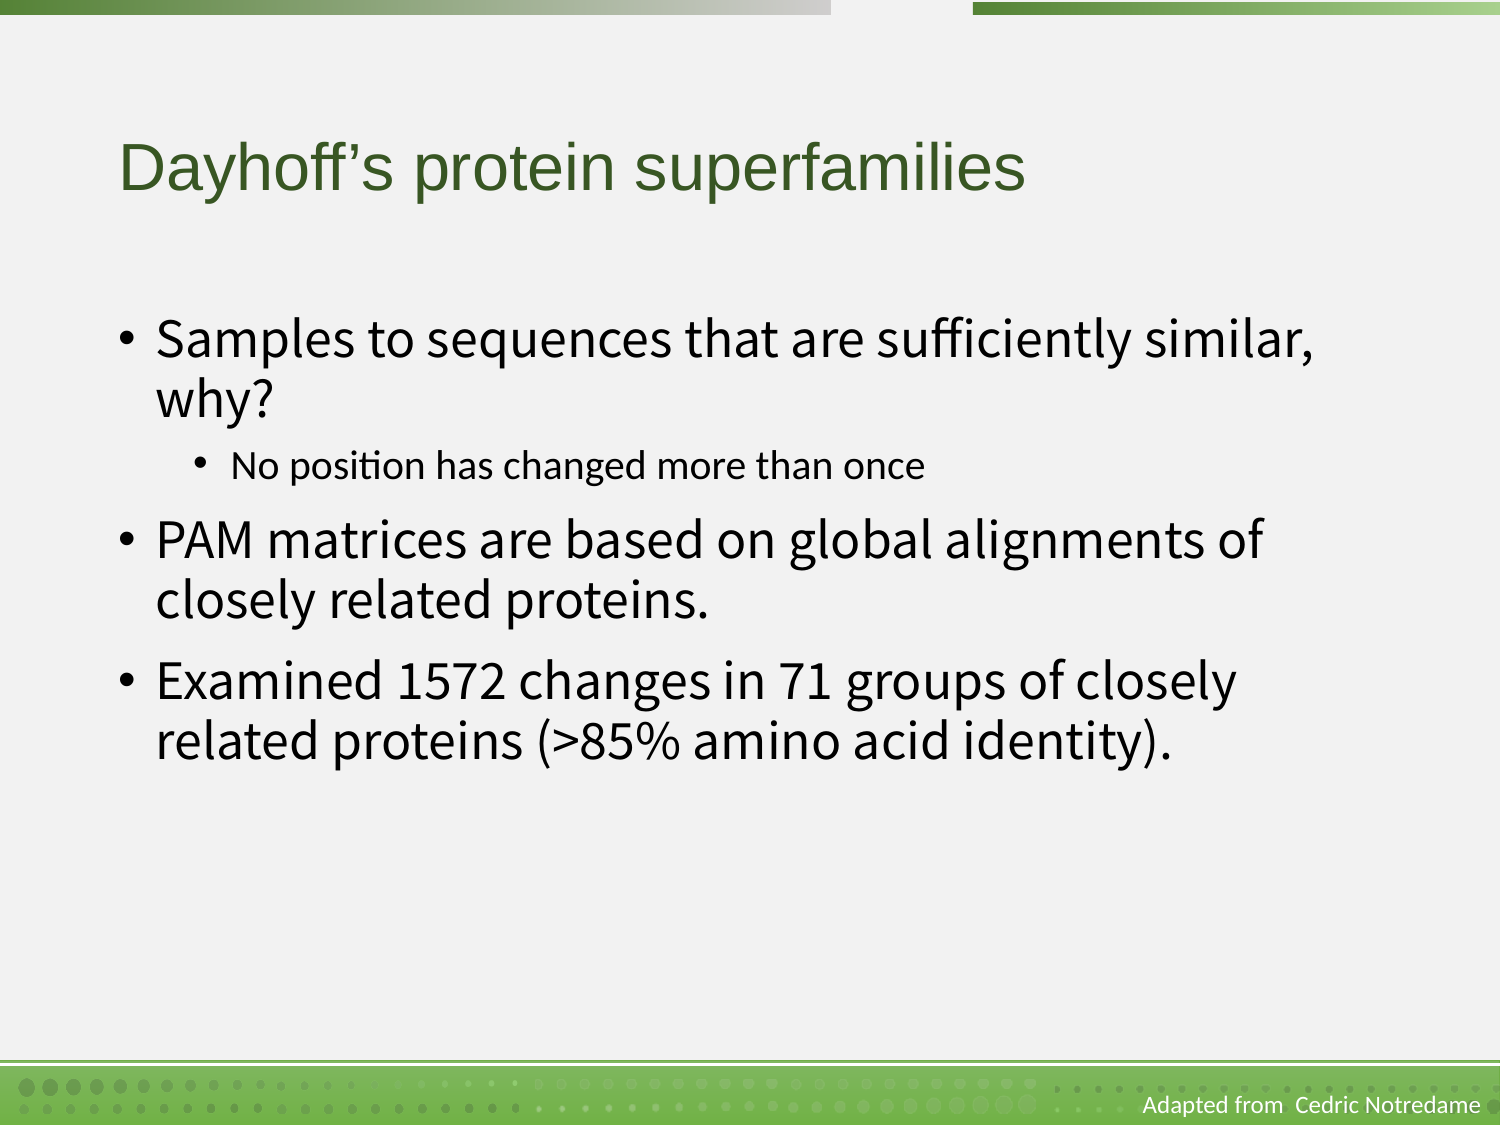

# Dayhoff’s protein superfamilies
Samples to sequences that are sufficiently similar, why?
No position has changed more than once
PAM matrices are based on global alignments of closely related proteins.
Examined 1572 changes in 71 groups of closely related proteins (>85% amino acid identity).
Adapted from  Cedric Notredame